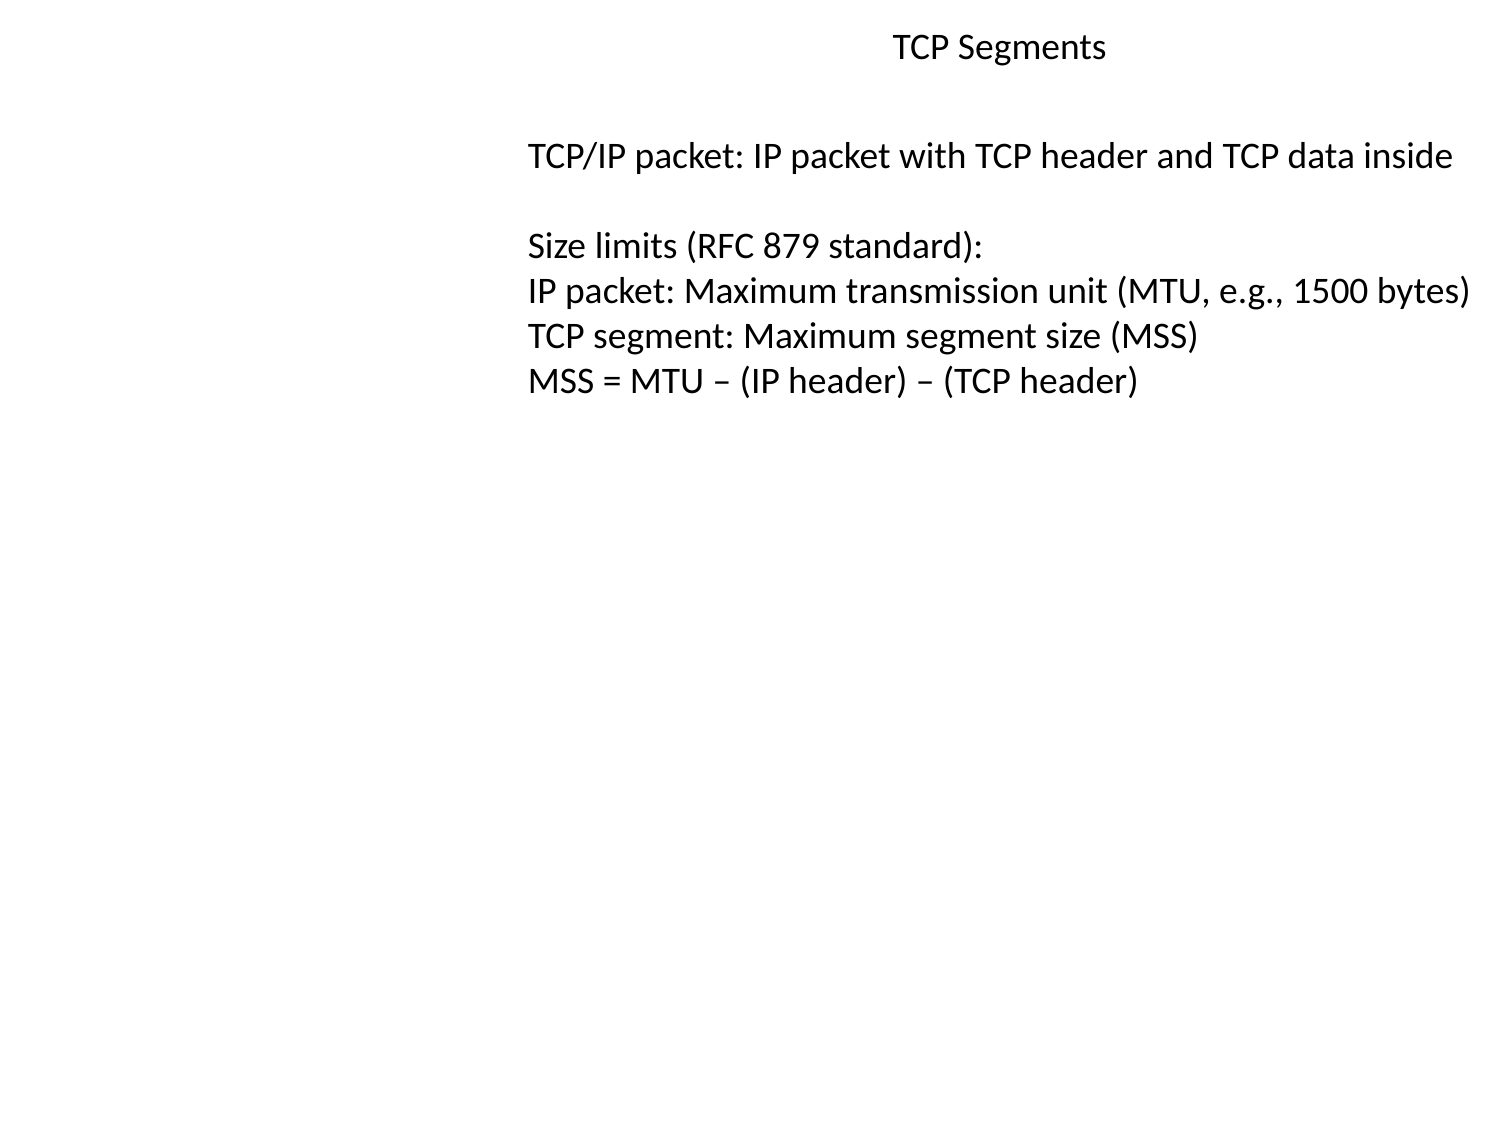

TCP Segments
TCP/IP packet: IP packet with TCP header and TCP data inside

Size limits (RFC 879 standard):
IP packet: Maximum transmission unit (MTU, e.g., 1500 bytes)
TCP segment: Maximum segment size (MSS)
MSS = MTU – (IP header) – (TCP header)